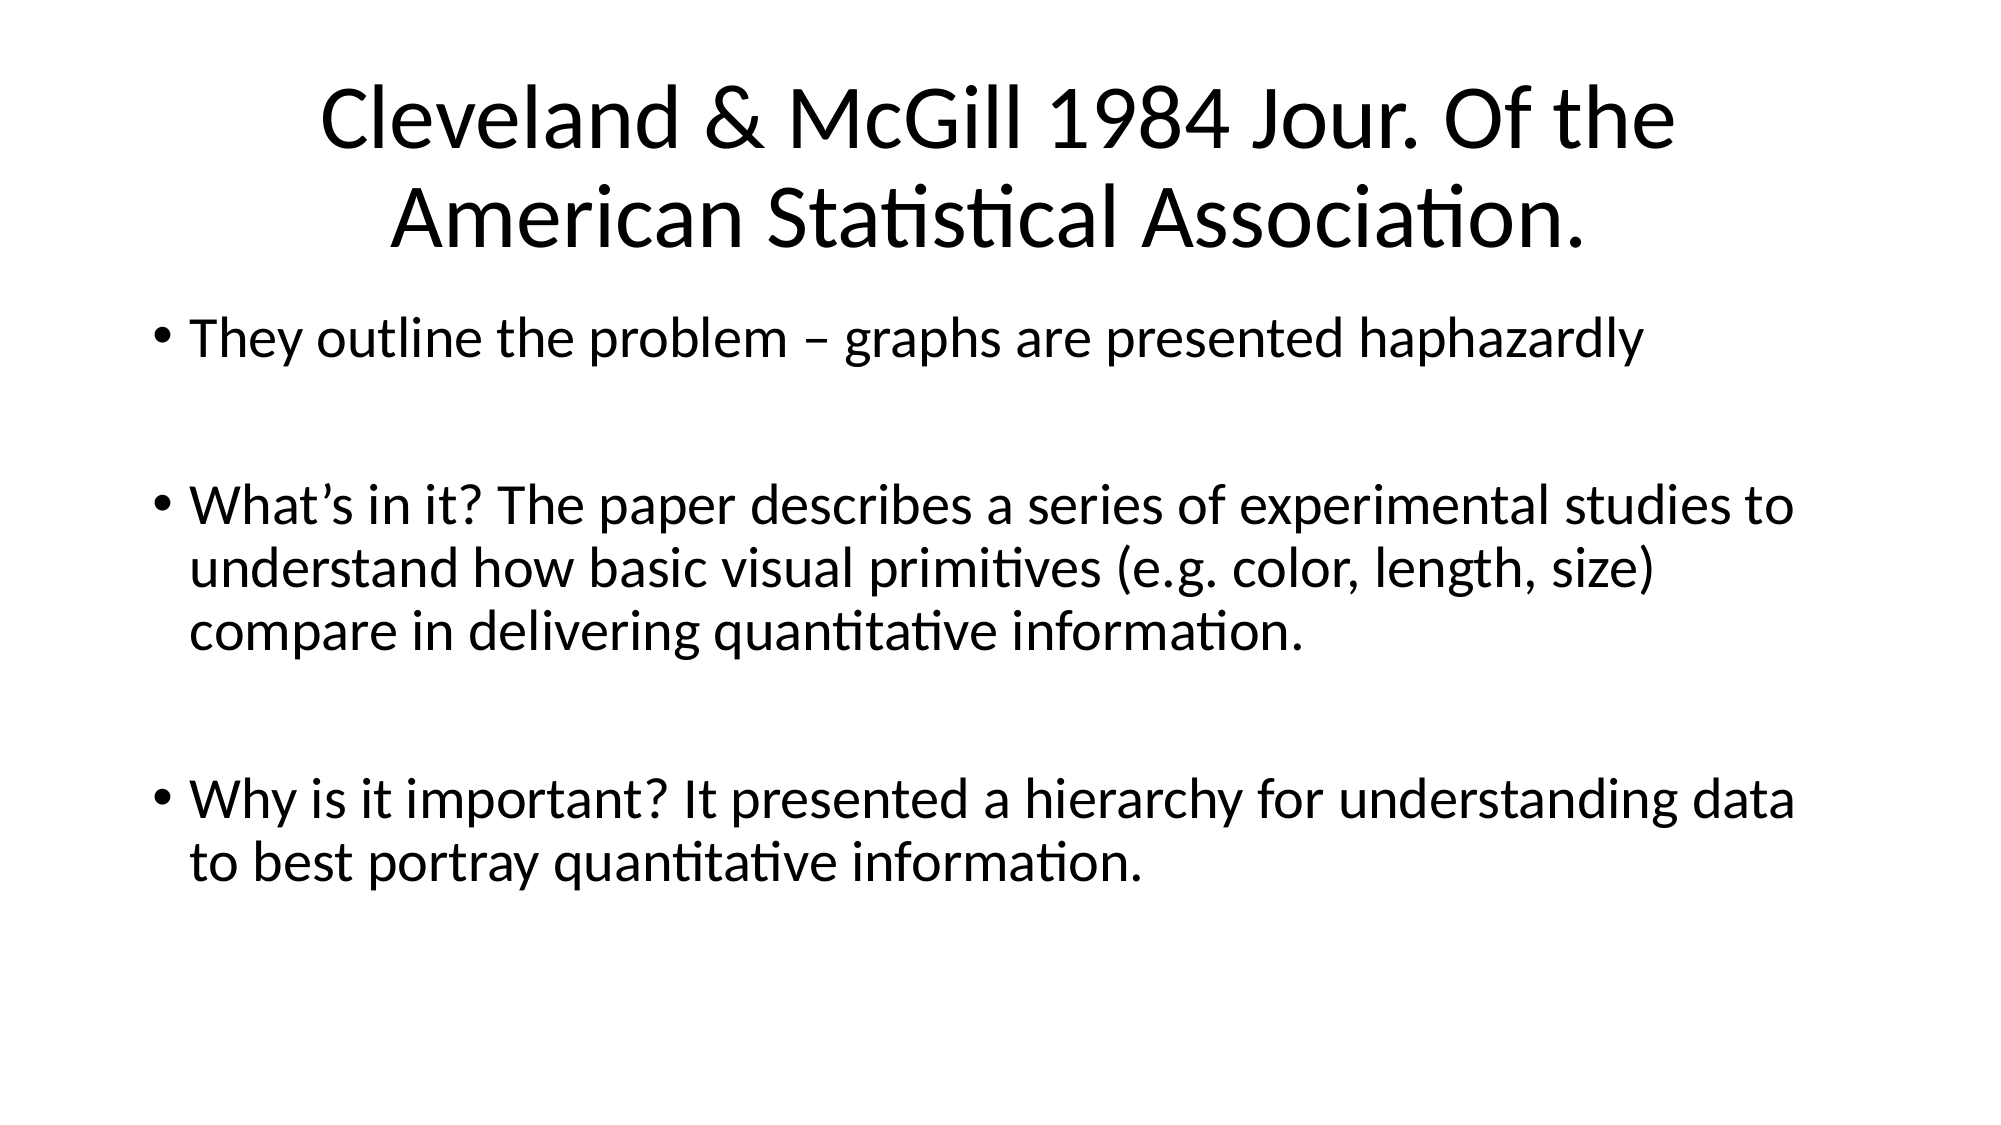

# Cleveland & McGill 1984 Jour. Of the American Statistical Association.
They outline the problem – graphs are presented haphazardly

What’s in it? The paper describes a series of experimental studies to understand how basic visual primitives (e.g. color, length, size) compare in delivering quantitative information.

Why is it important? It presented a hierarchy for understanding data to best portray quantitative information.